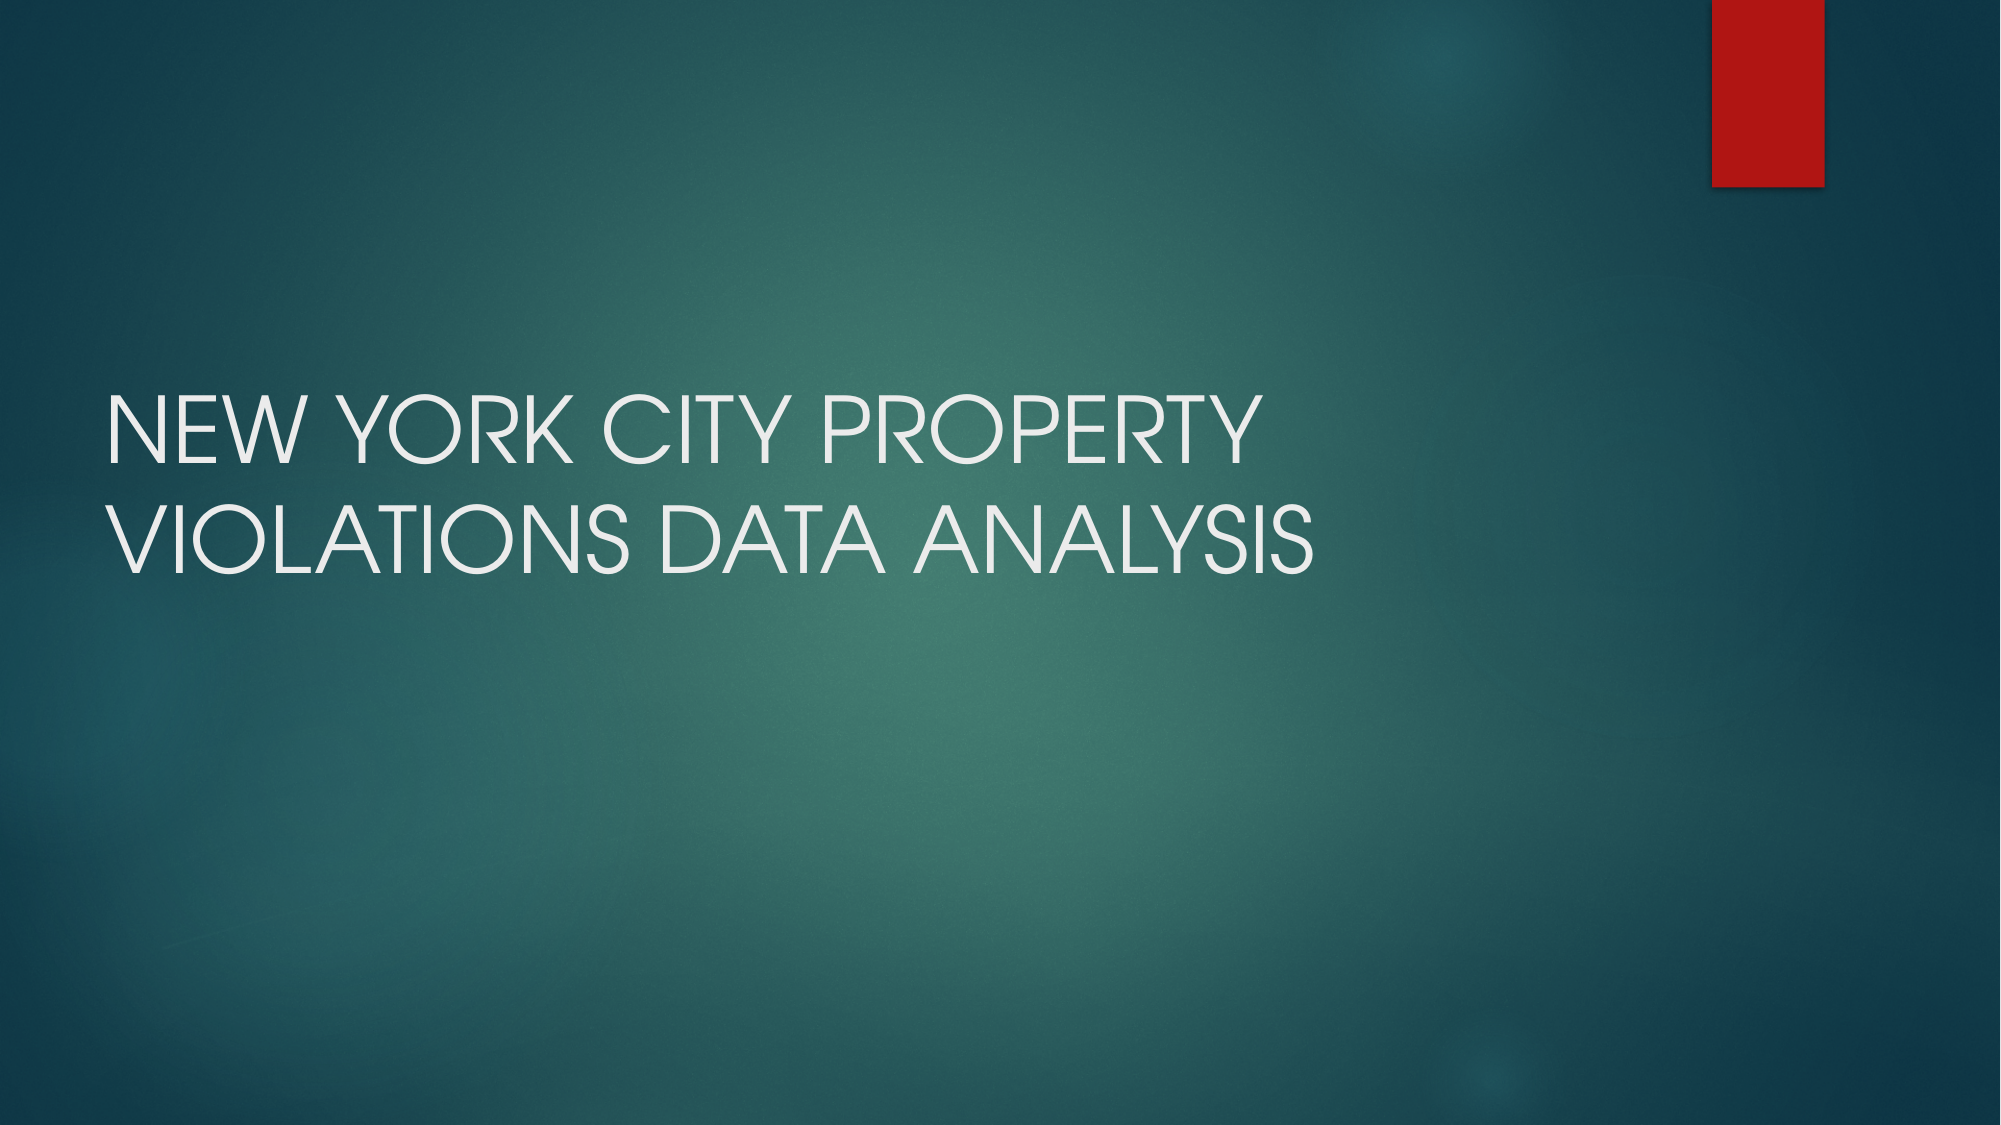

# NEW YORK CITY PROPERTY VIOLATIONS DATA ANALYSIS